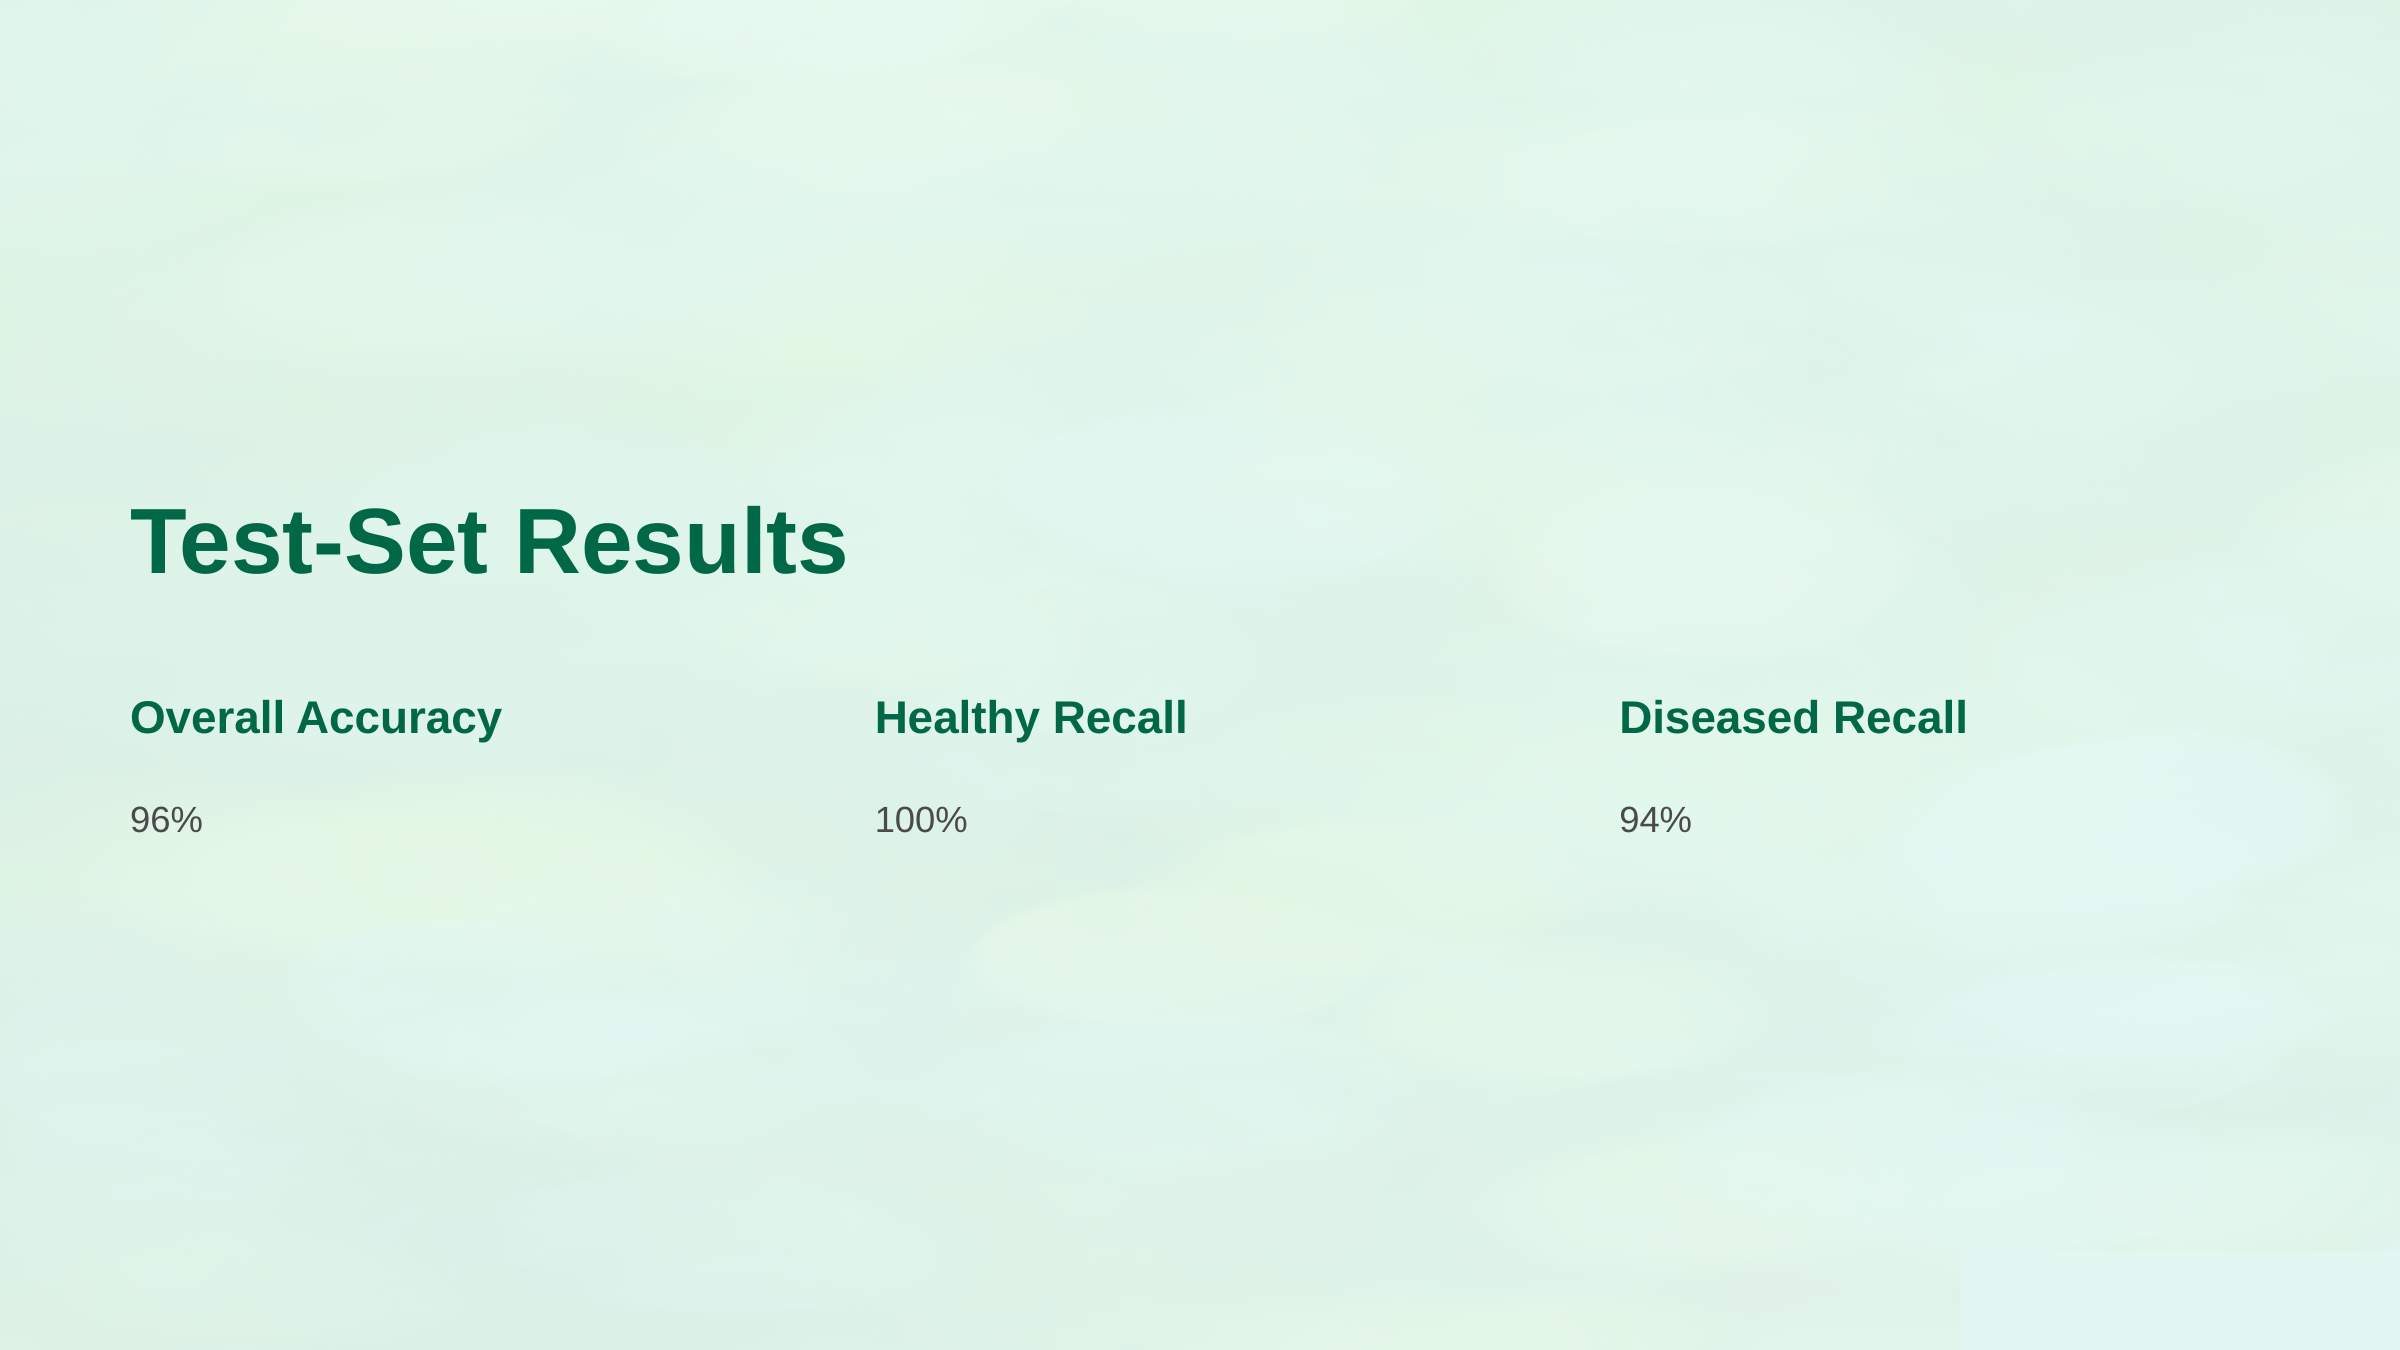

Test-Set Results
Overall Accuracy
Healthy Recall
Diseased Recall
96%
100%
94%